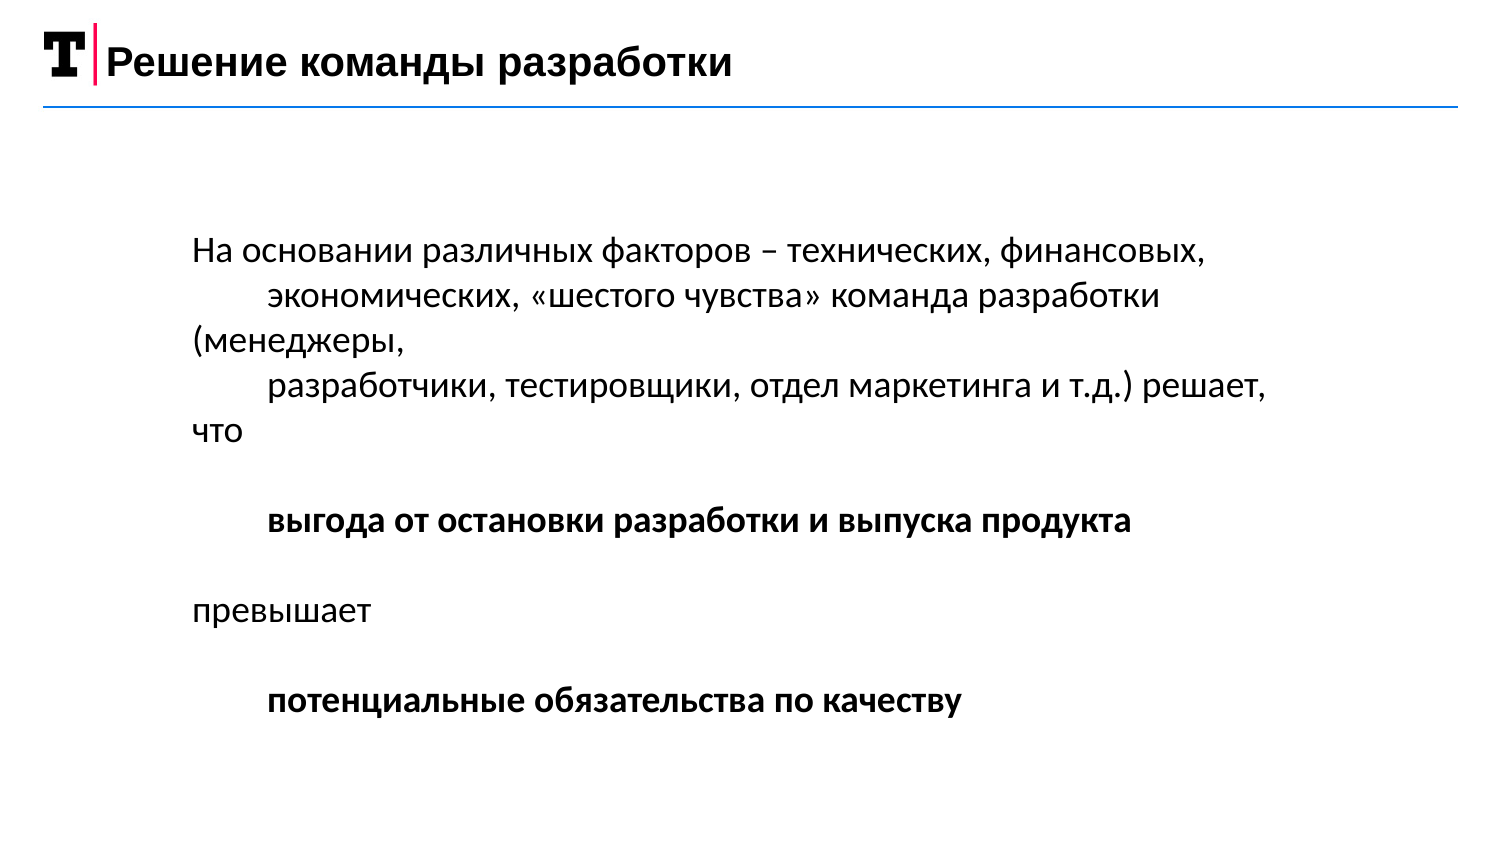

Решение команды разработки
На основании различных факторов – технических, финансовых,
экономических, «шестого чувства» команда разработки (менеджеры,
разработчики, тестировщики, отдел маркетинга и т.д.) решает, что

выгода от остановки разработки и выпуска продукта

превышает

потенциальные обязательства по качеству
86